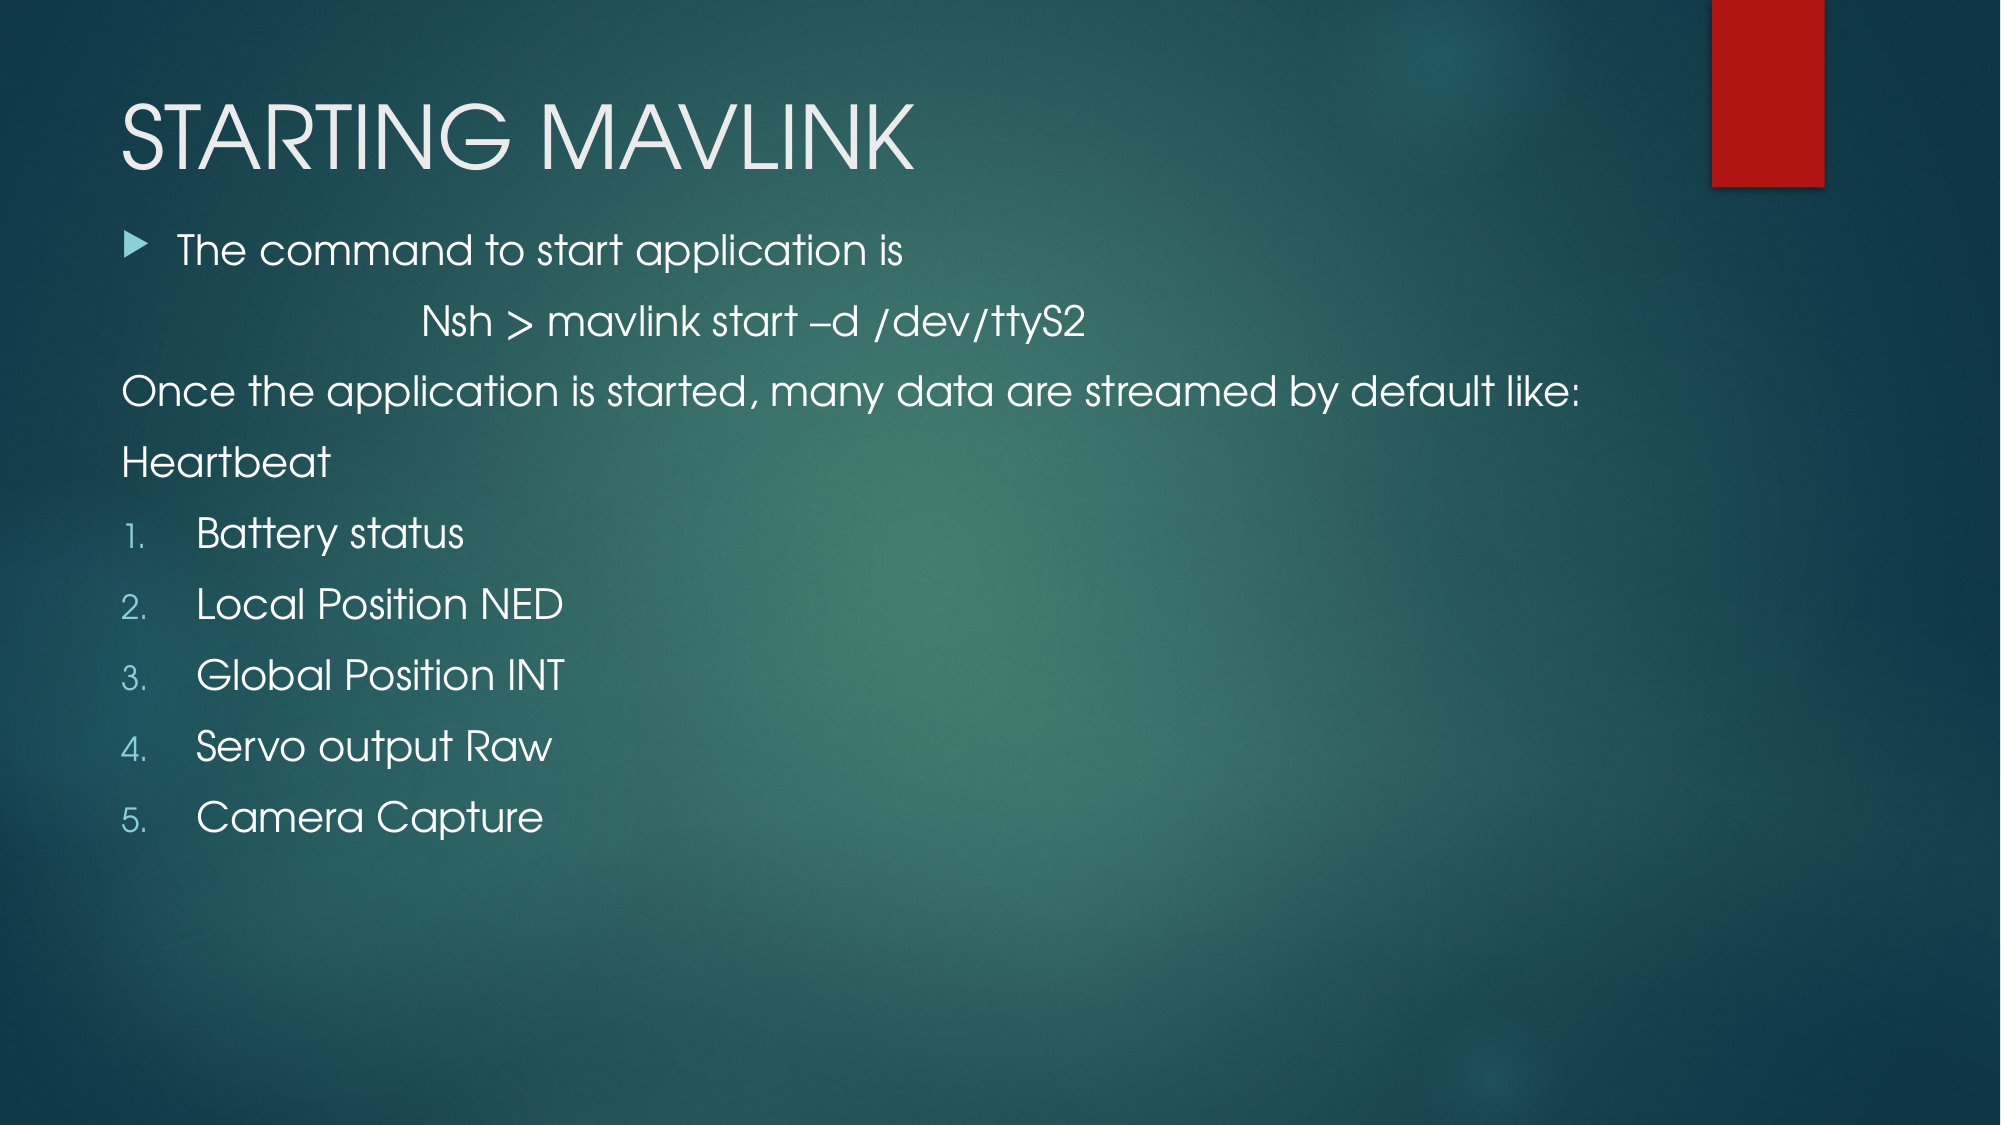

# STARTING MAVLINK
The command to start application is
		Nsh > mavlink start –d /dev/ttyS2
Once the application is started, many data are streamed by default like:
Heartbeat
Battery status
Local Position NED
Global Position INT
Servo output Raw
Camera Capture